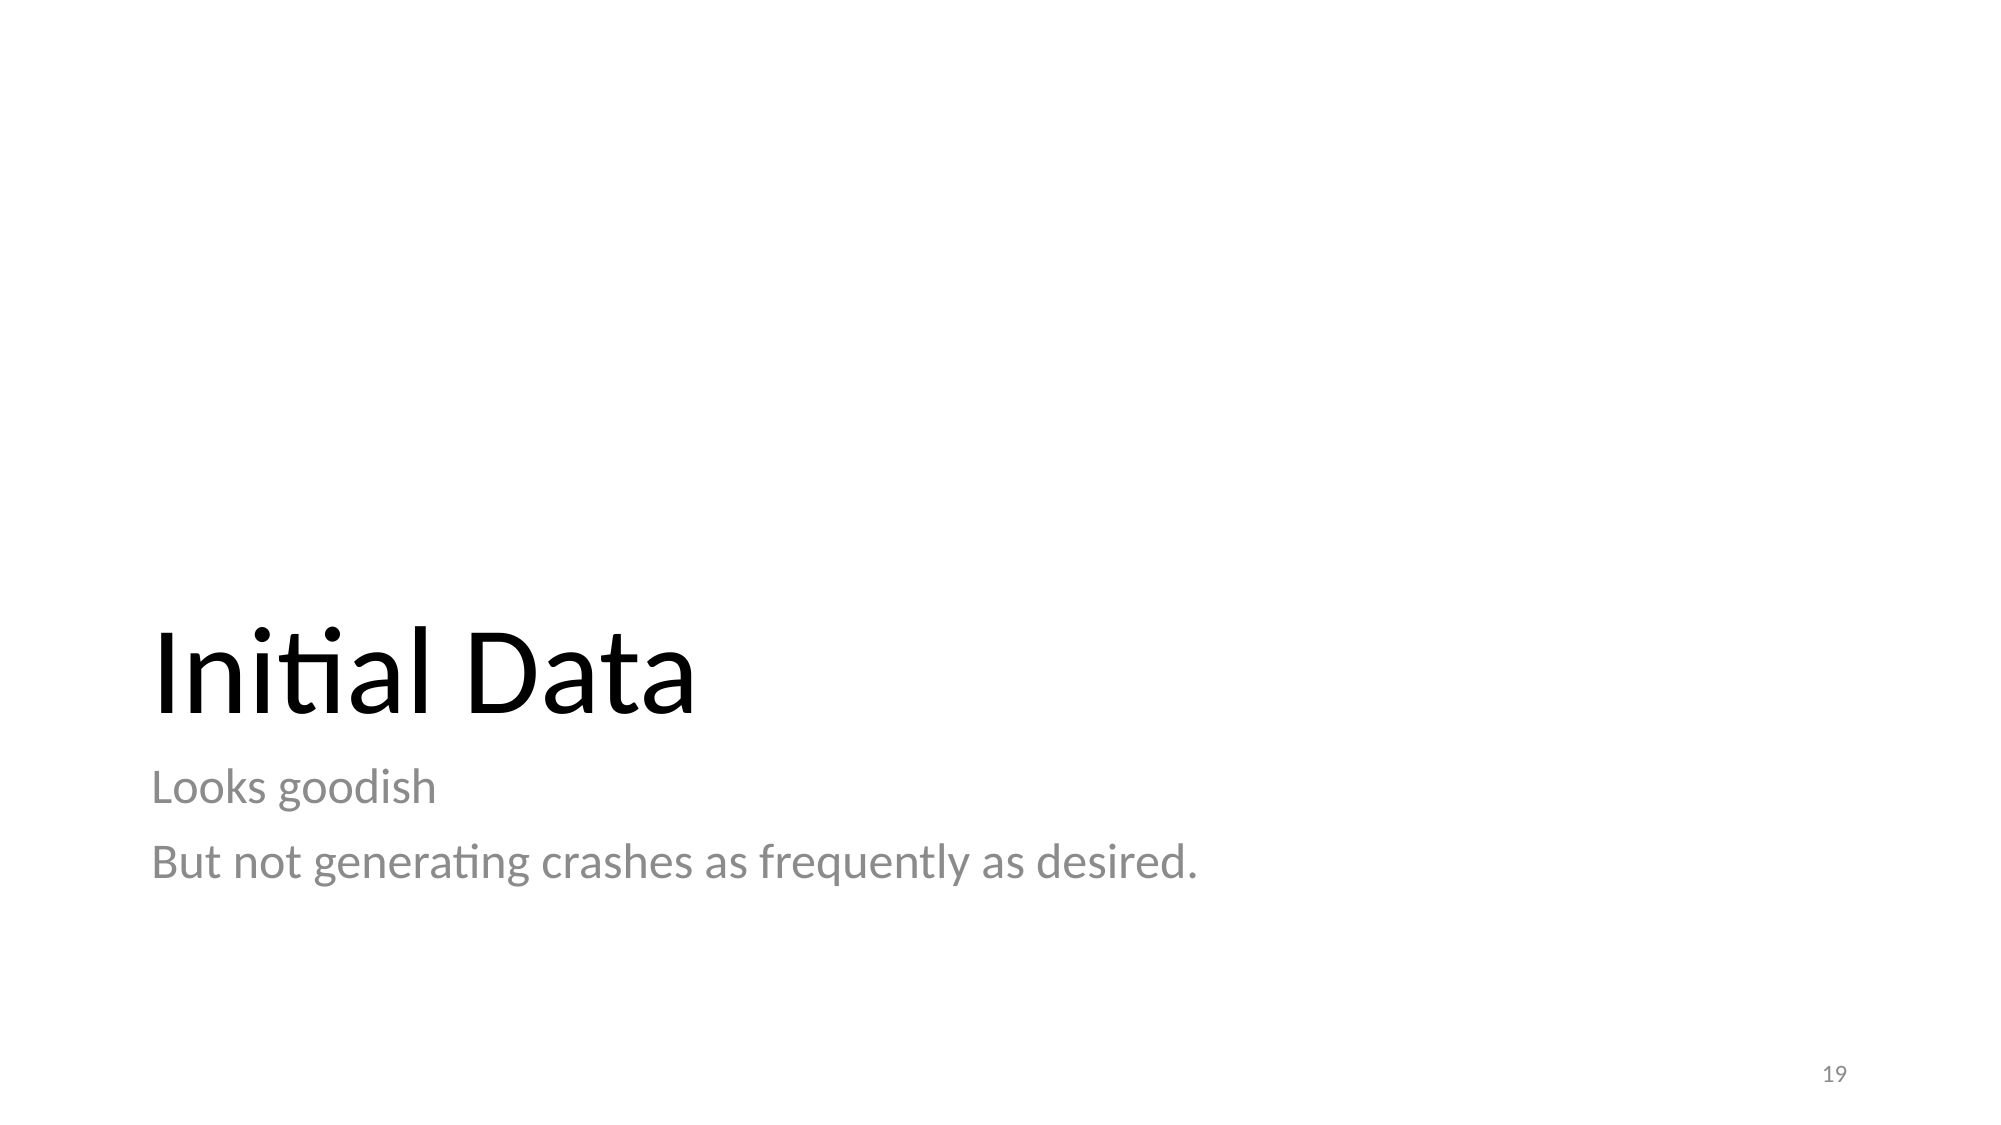

# Initial Data
Looks goodish
But not generating crashes as frequently as desired.
19